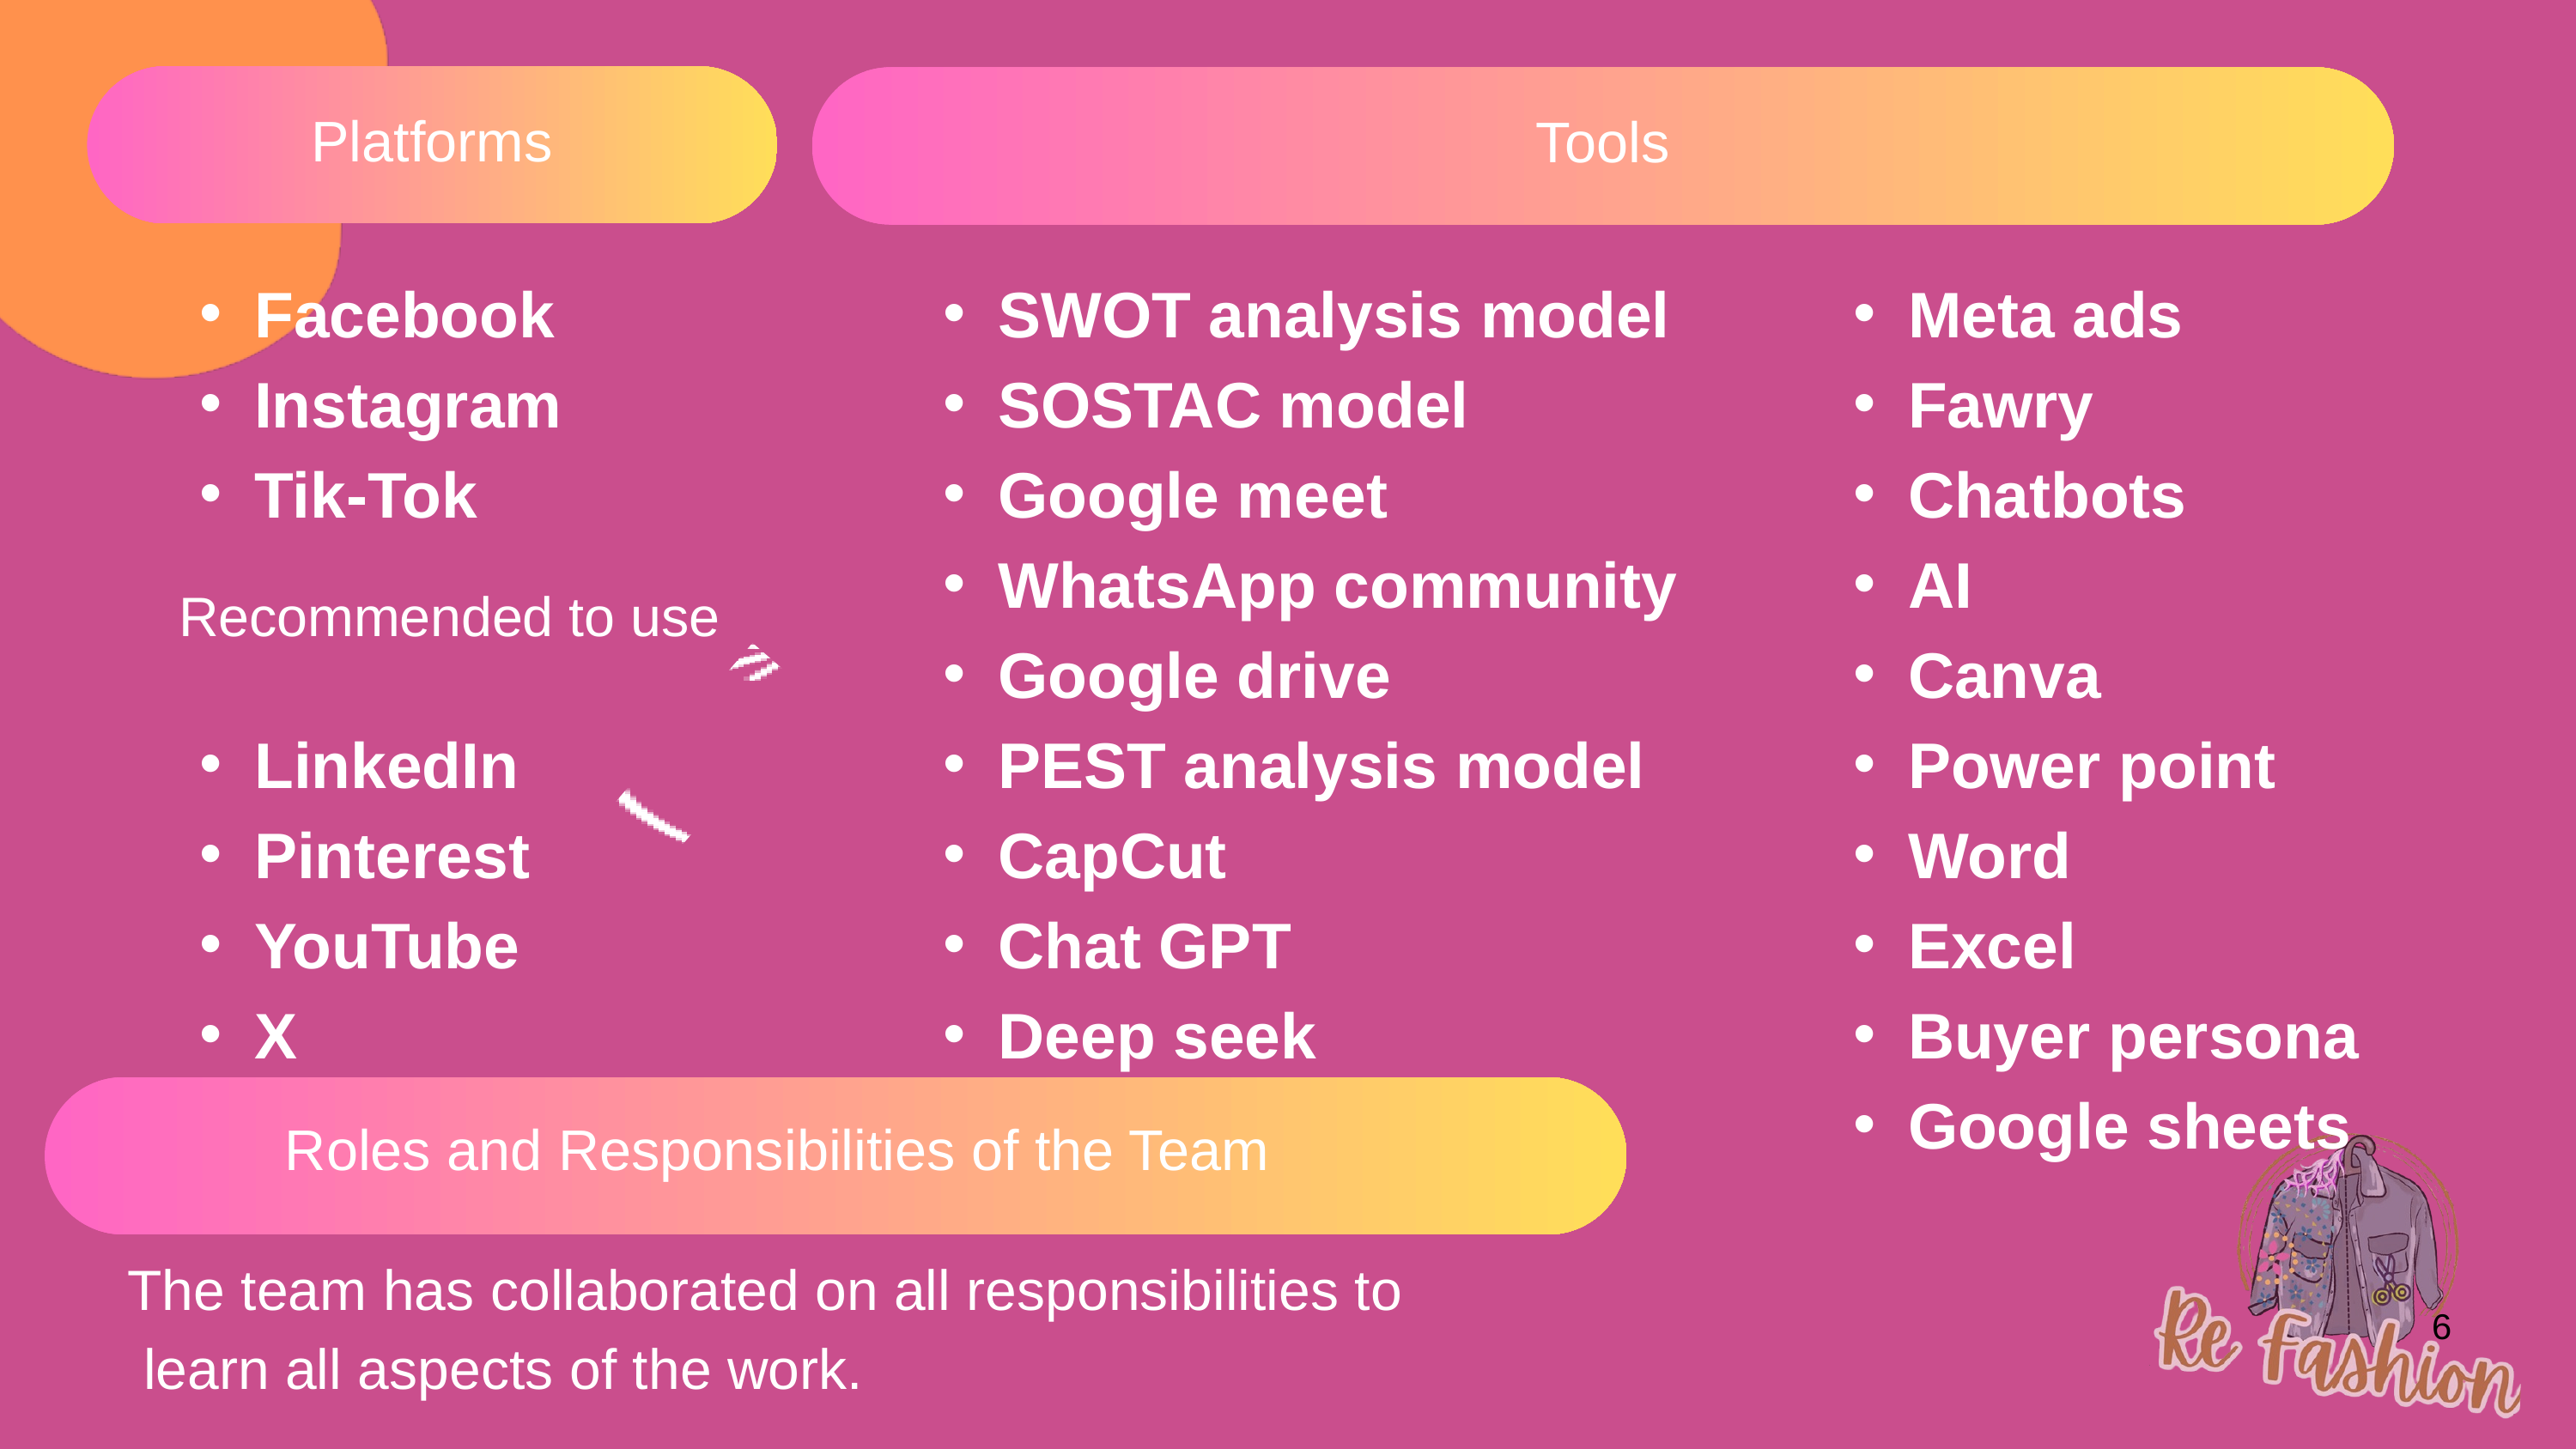

Platforms

Tools
Facebook
Instagram
Tik-Tok

LinkedIn
Pinterest
YouTube
X

SWOT analysis model
SOSTAC model
Google meet
WhatsApp community
Google drive
PEST analysis model
CapCut
Chat GPT
Deep seek
Meta ads
Fawry
Chatbots
AI
Canva
Power point
Word
Excel
Buyer persona
Google sheets
Recommended to use

Roles and Responsibilities of the Team

The team has collaborated on all responsibilities to
 learn all aspects of the work.
6